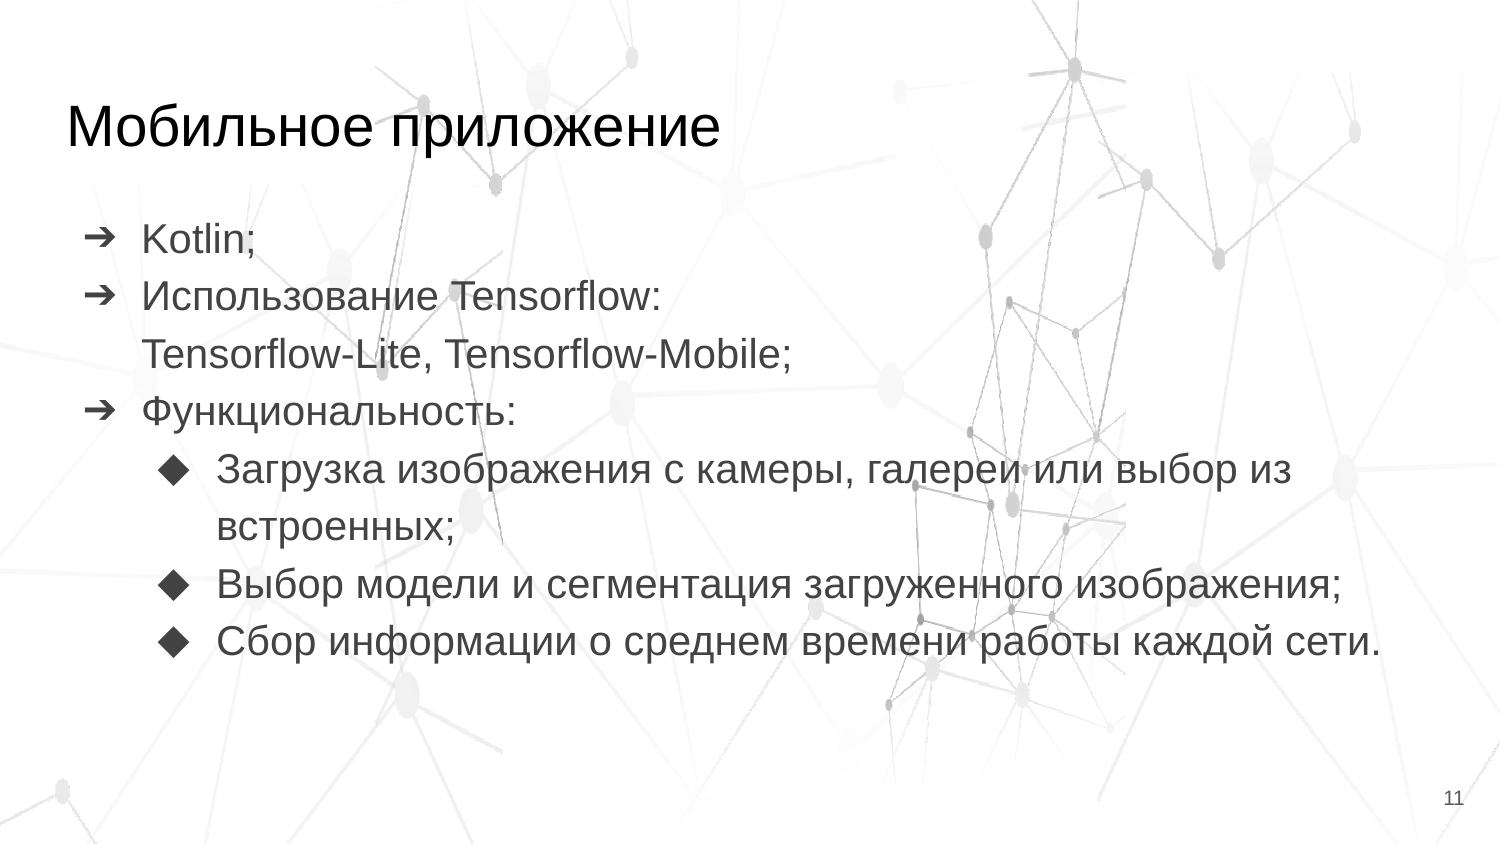

# Мобильное приложение
Kotlin;
Использование Tensorflow:
Tensorflow-Lite, Tensorflow-Mobile;
Функциональность:
Загрузка изображения с камеры, галереи или выбор из встроенных;
Выбор модели и сегментация загруженного изображения;
Сбор информации о среднем времени работы каждой сети.
11